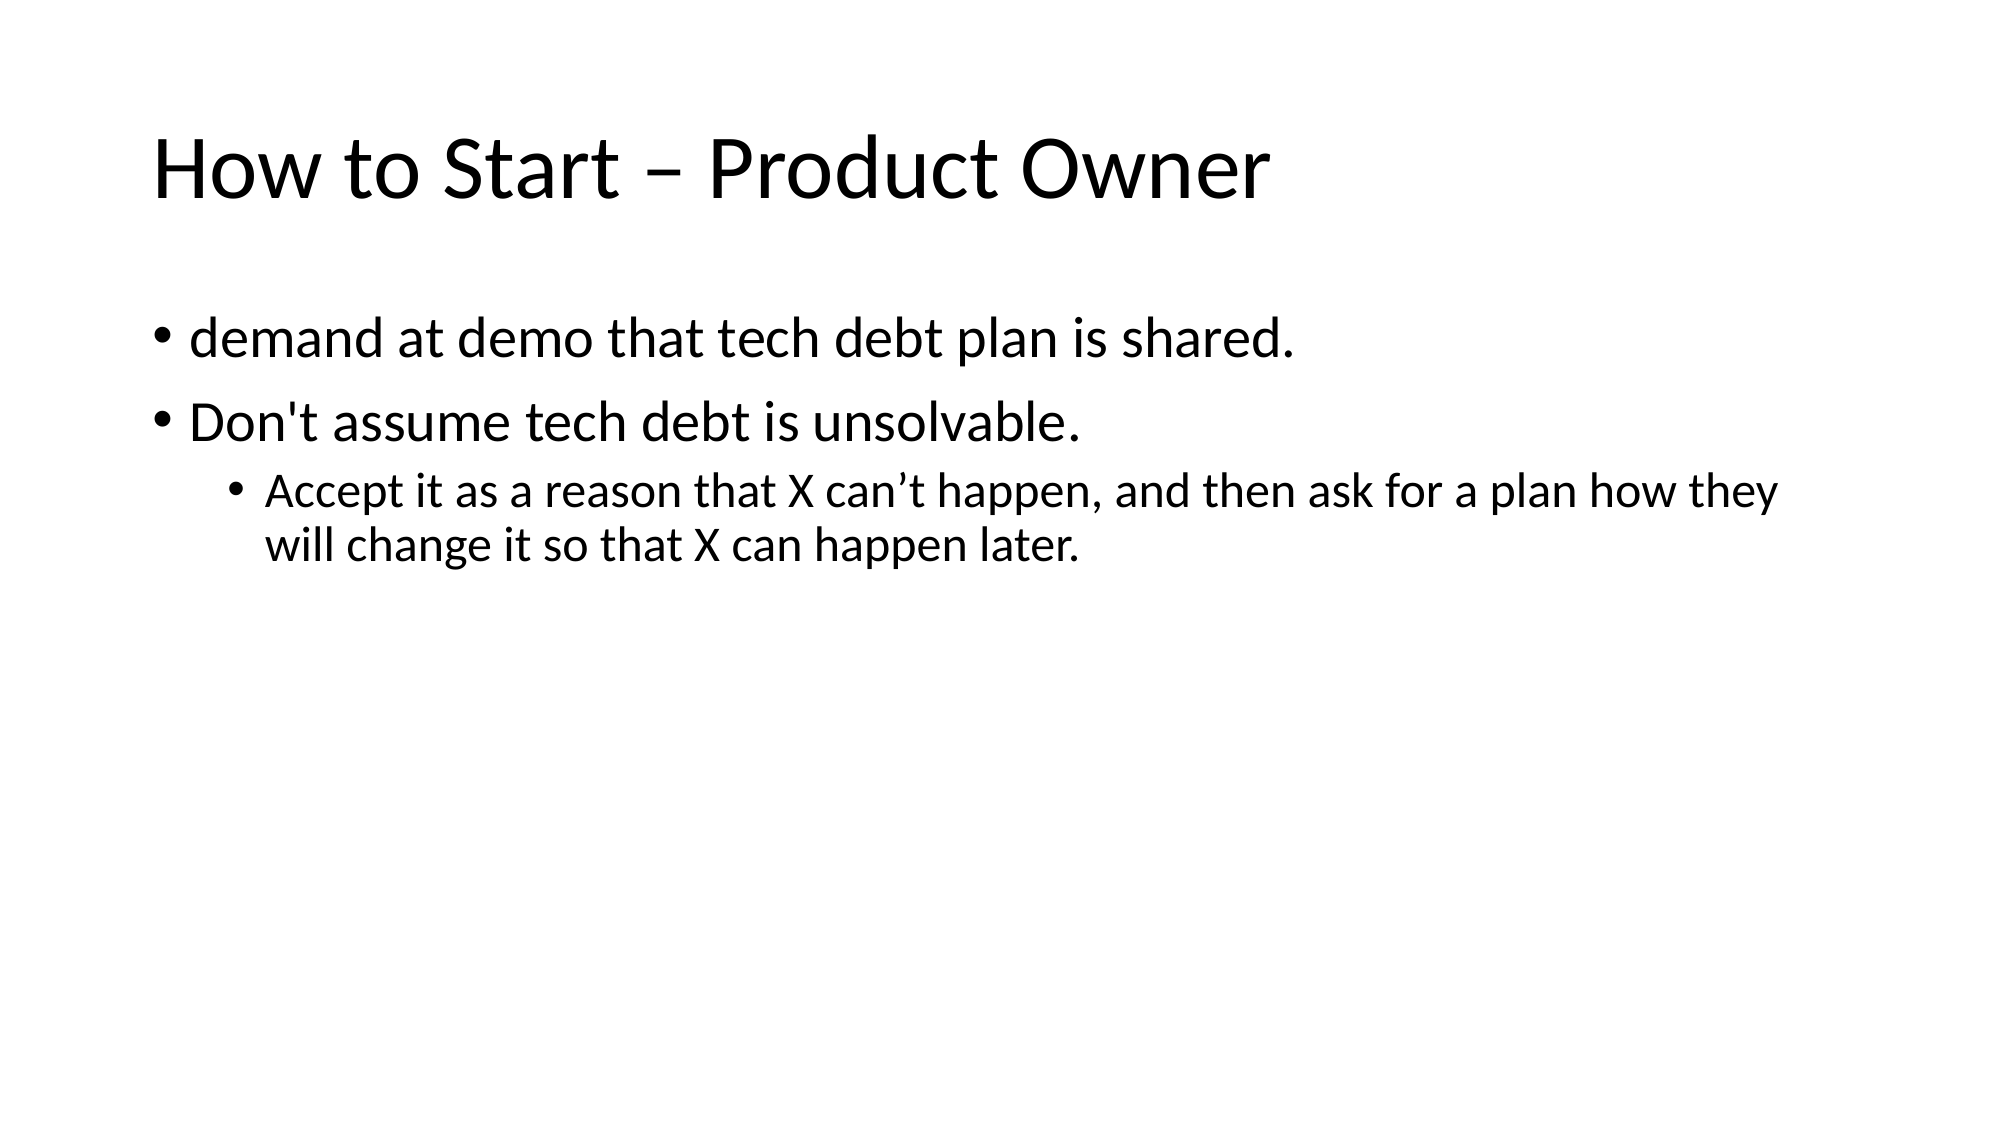

# How to Start – Product Owner
demand at demo that tech debt plan is shared.
Don't assume tech debt is unsolvable.
Accept it as a reason that X can’t happen, and then ask for a plan how they will change it so that X can happen later.